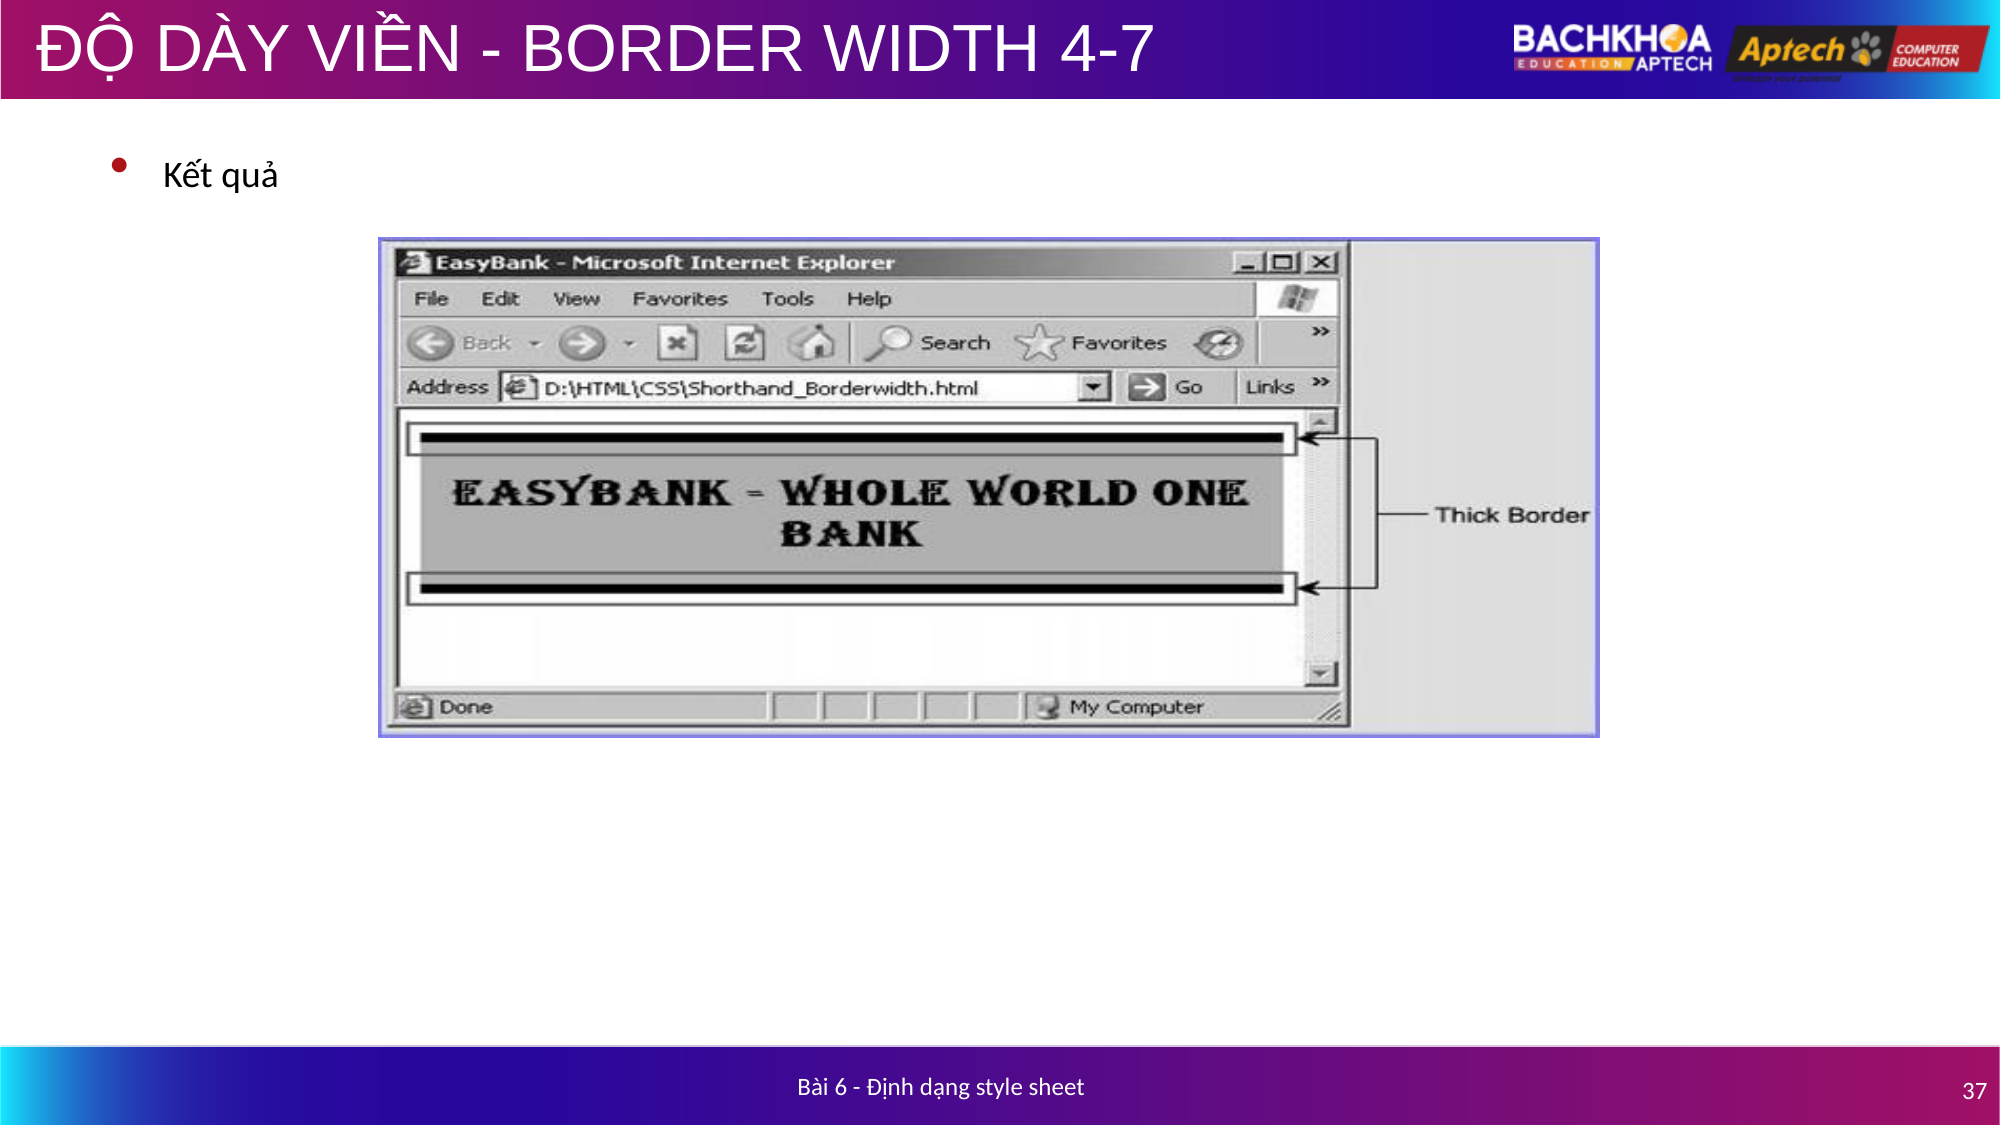

# ĐỘ DÀY VIỀN - BORDER WIDTH 4-7
Kết quả

Bài 6 - Định dạng style sheet
37